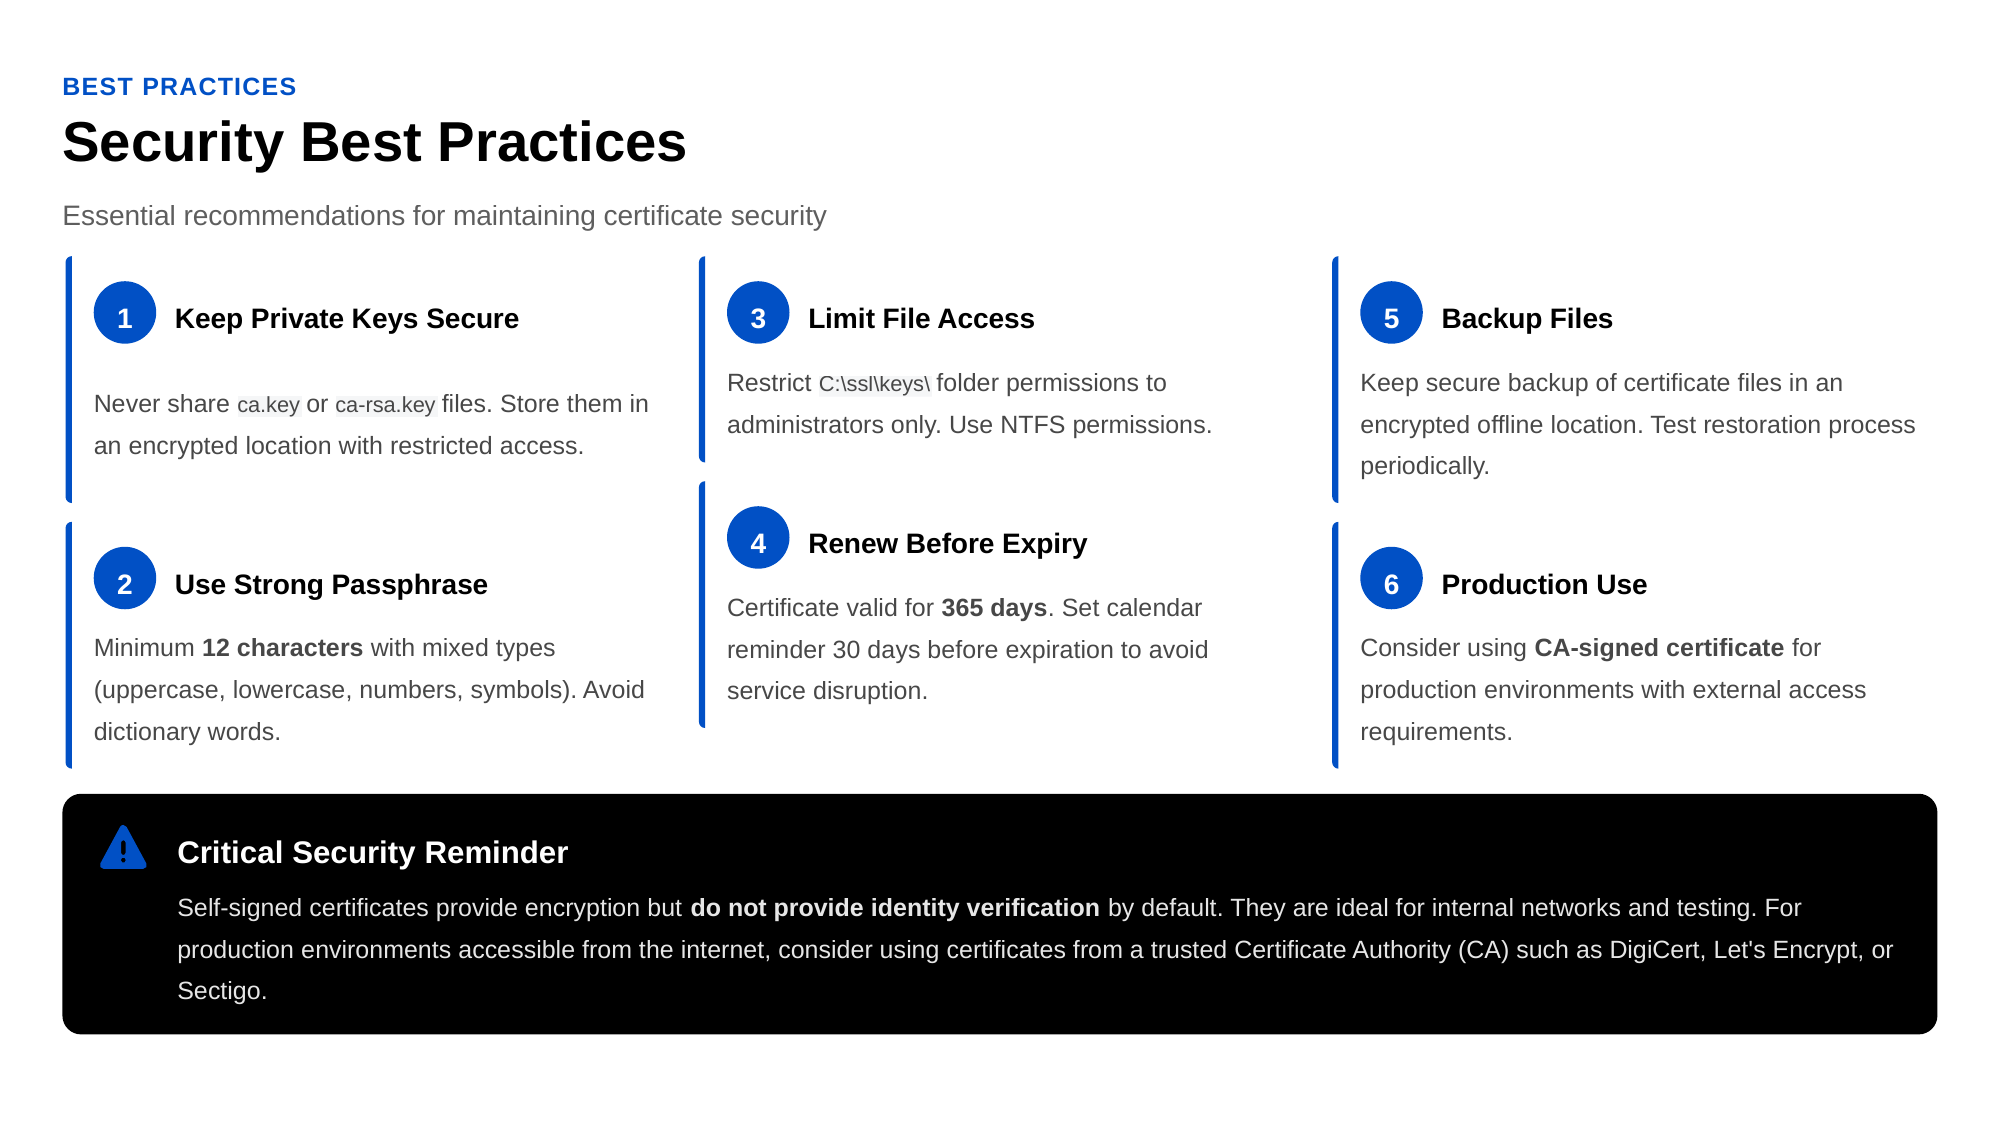

BEST PRACTICES
Security Best Practices
Essential recommendations for maintaining certificate security

1

3

5

Keep Private Keys Secure
Limit File Access
Backup Files
Never share ca.key or ca-rsa.key files. Store them in an encrypted location with restricted access.
Restrict C:\ssl\keys\ folder permissions to administrators only. Use NTFS permissions.
Keep secure backup of certificate files in an encrypted offline location. Test restoration process periodically.

4

Renew Before Expiry

2

6

Use Strong Passphrase
Production Use
Certificate valid for 365 days. Set calendar reminder 30 days before expiration to avoid service disruption.
Minimum 12 characters with mixed types (uppercase, lowercase, numbers, symbols). Avoid dictionary words.
Consider using CA-signed certificate for production environments with external access requirements.

Critical Security Reminder
Self-signed certificates provide encryption but do not provide identity verification by default. They are ideal for internal networks and testing. For production environments accessible from the internet, consider using certificates from a trusted Certificate Authority (CA) such as DigiCert, Let's Encrypt, or Sectigo.